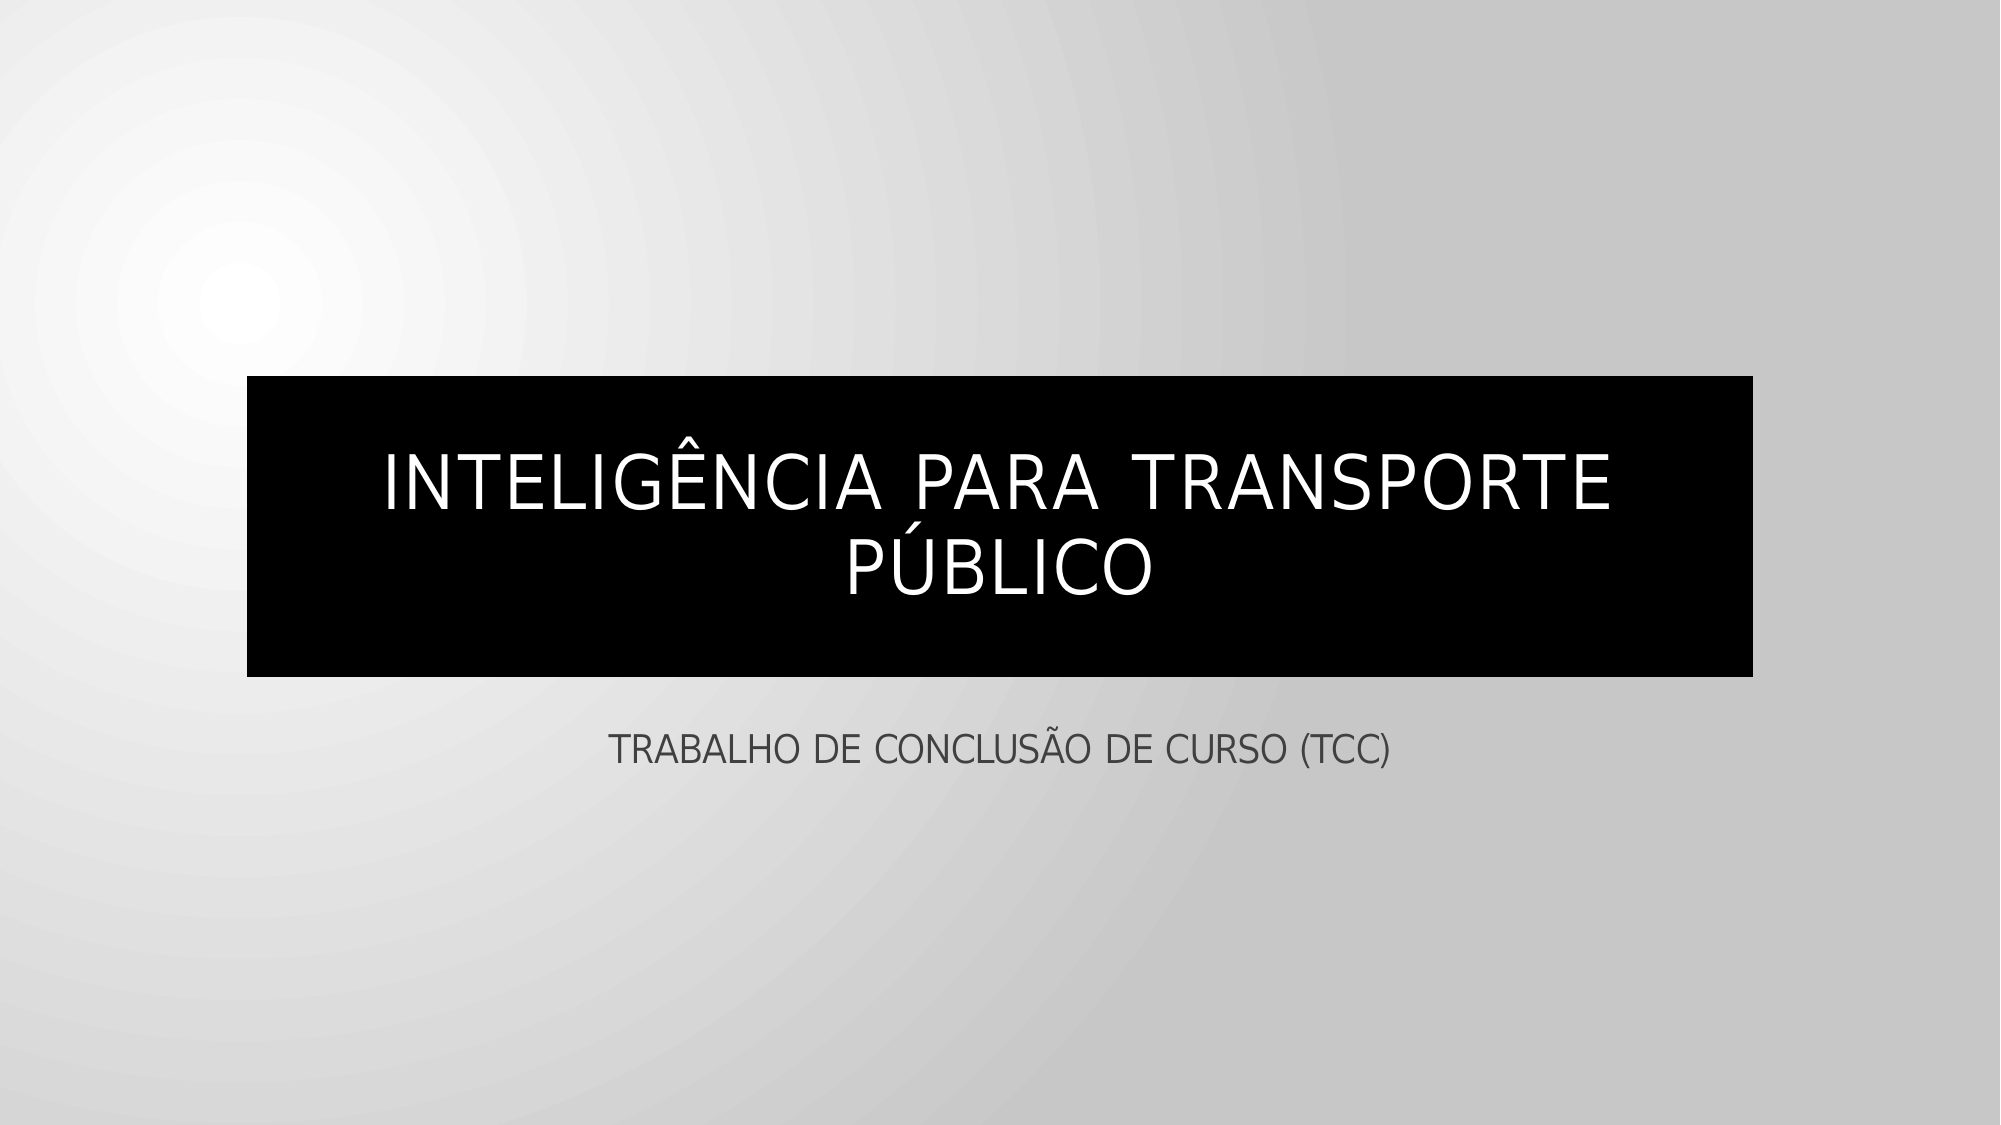

# Inteligência para transporte público
TRABALHO DE CONCLUSÃO DE CURSO (TCC)